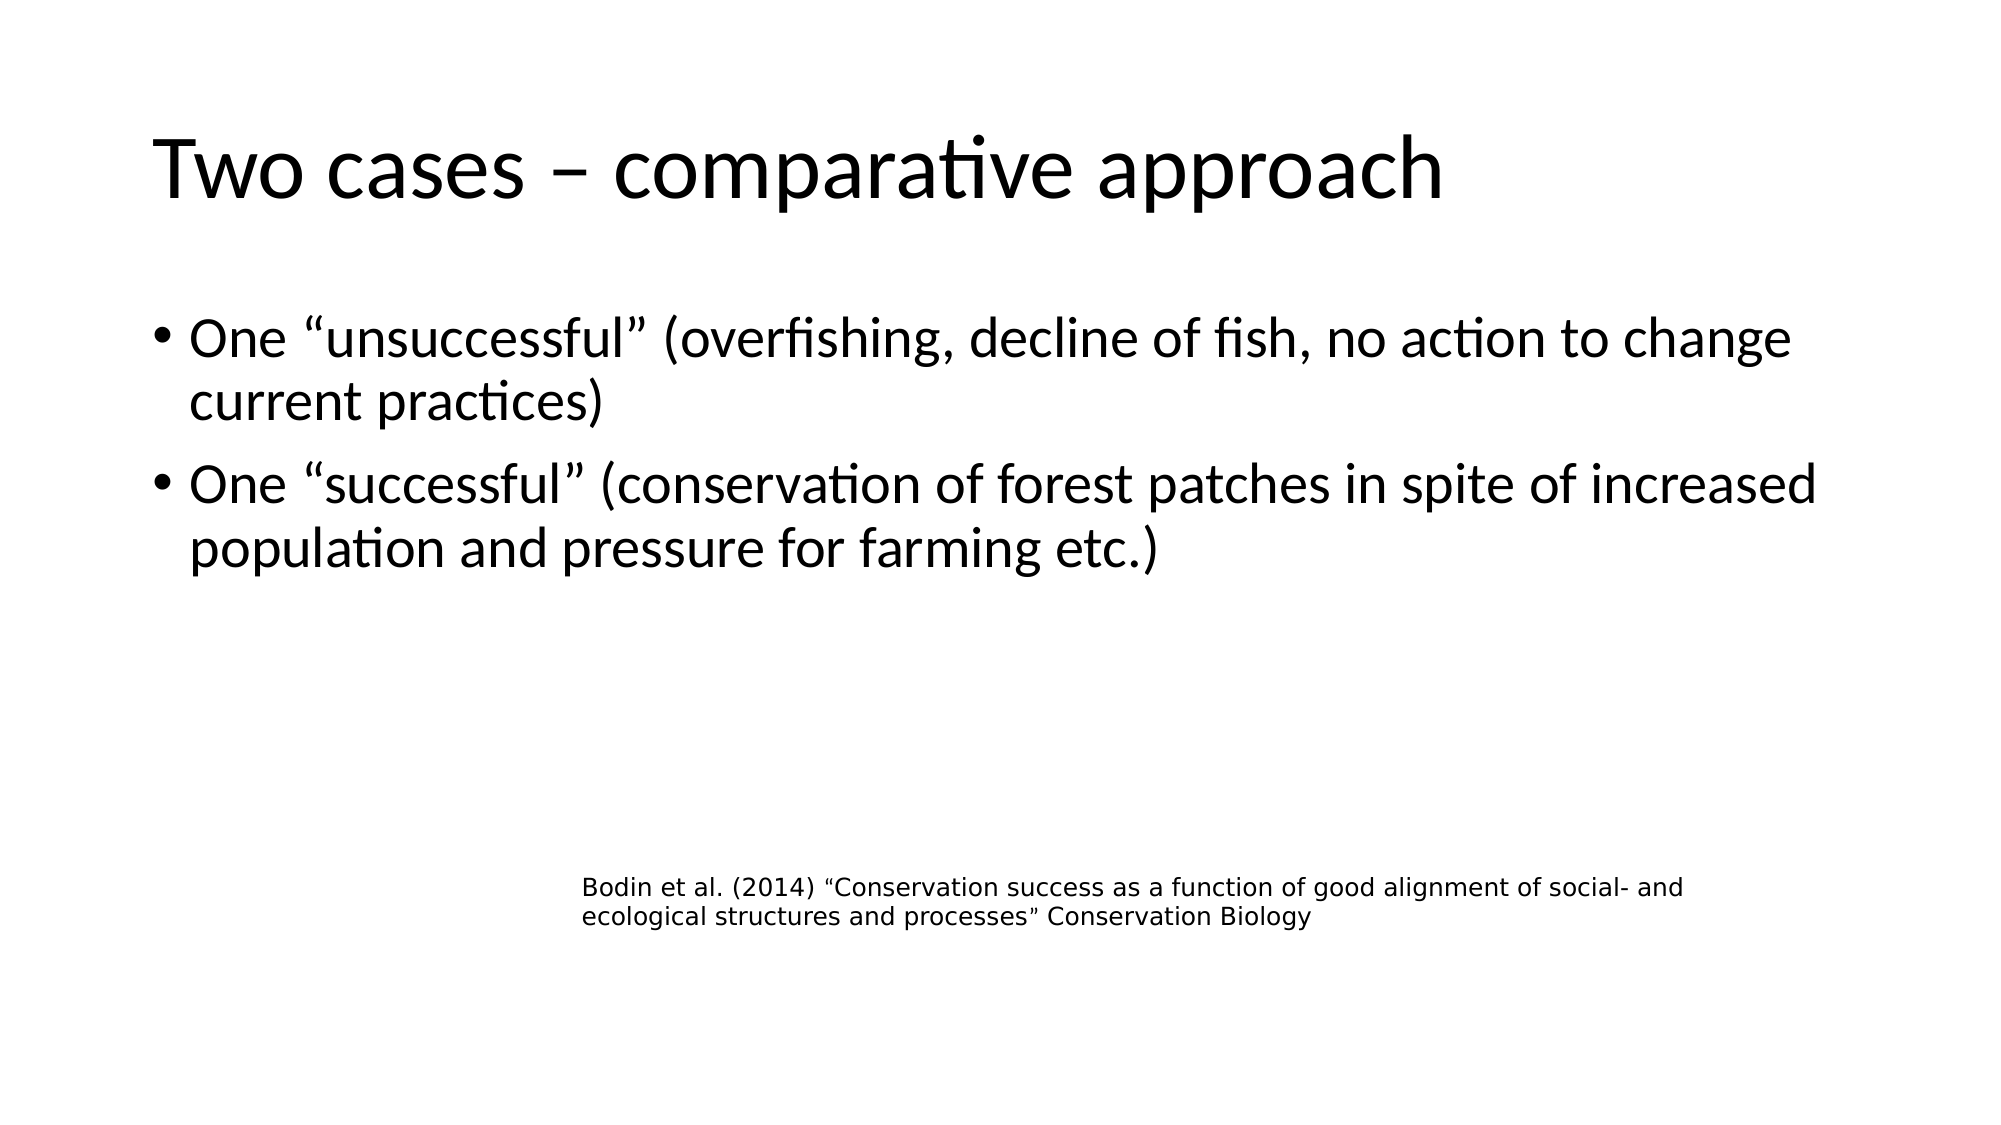

# Two cases – comparative approach
One “unsuccessful” (overfishing, decline of fish, no action to change current practices)
One “successful” (conservation of forest patches in spite of increased population and pressure for farming etc.)

Bodin et al. (2014) “Conservation success as a function of good alignment of social- and ecological structures and processes” Conservation Biology